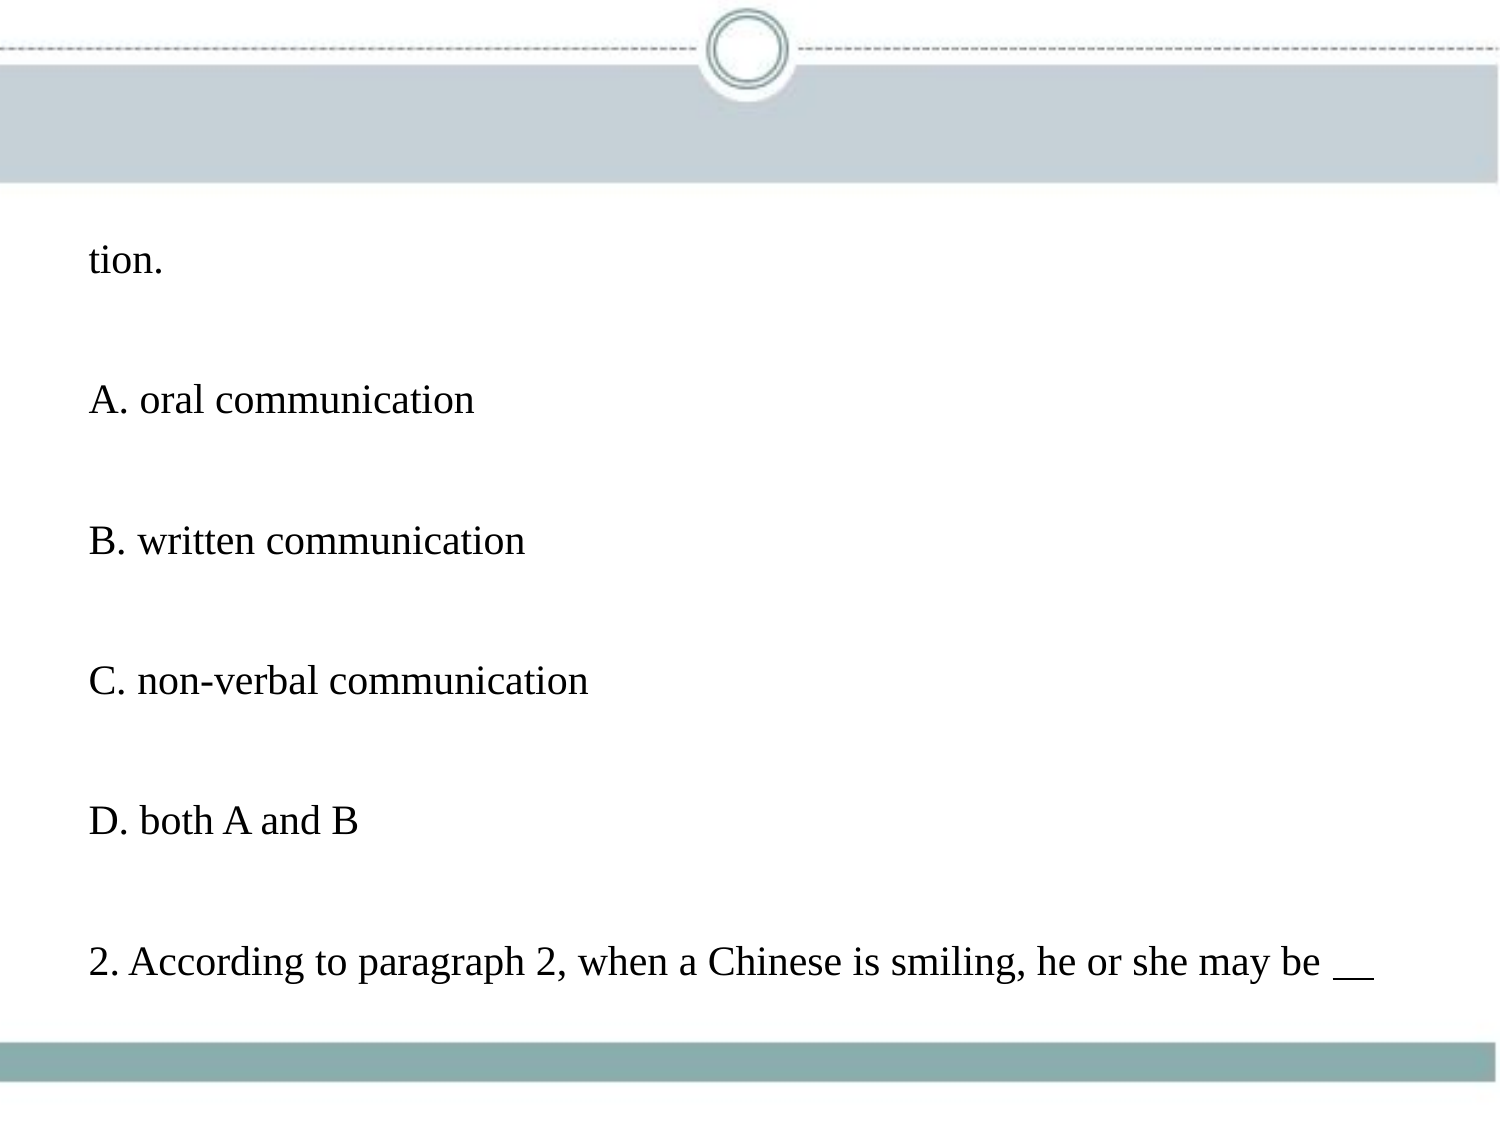

tion.
A. oral communication
B. written communication
C. non-verbal communication
D. both A and B
2. According to paragraph 2, when a Chinese is smiling, he or she may be